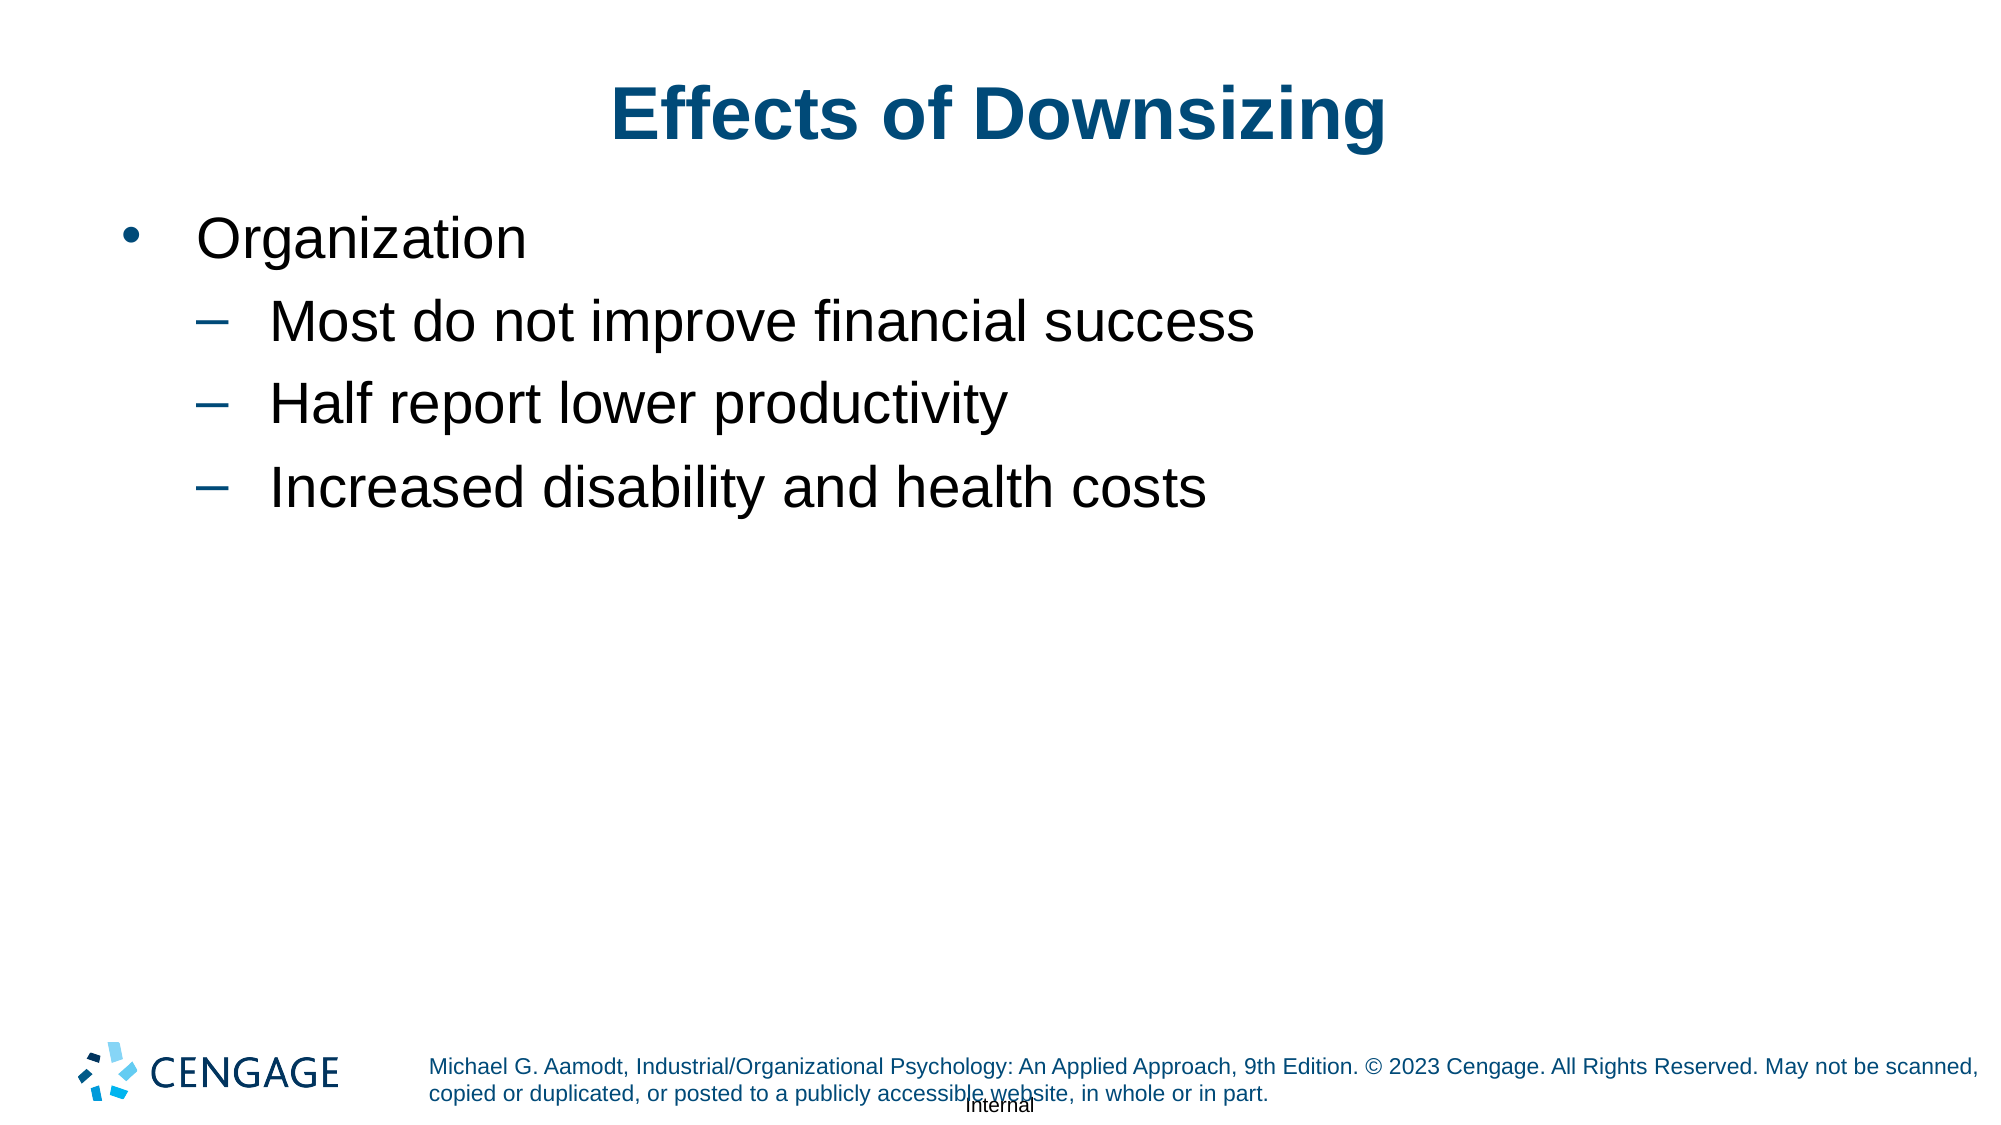

# Effects of Downsizing
Organization
Most do not improve financial success
Half report lower productivity
Increased disability and health costs